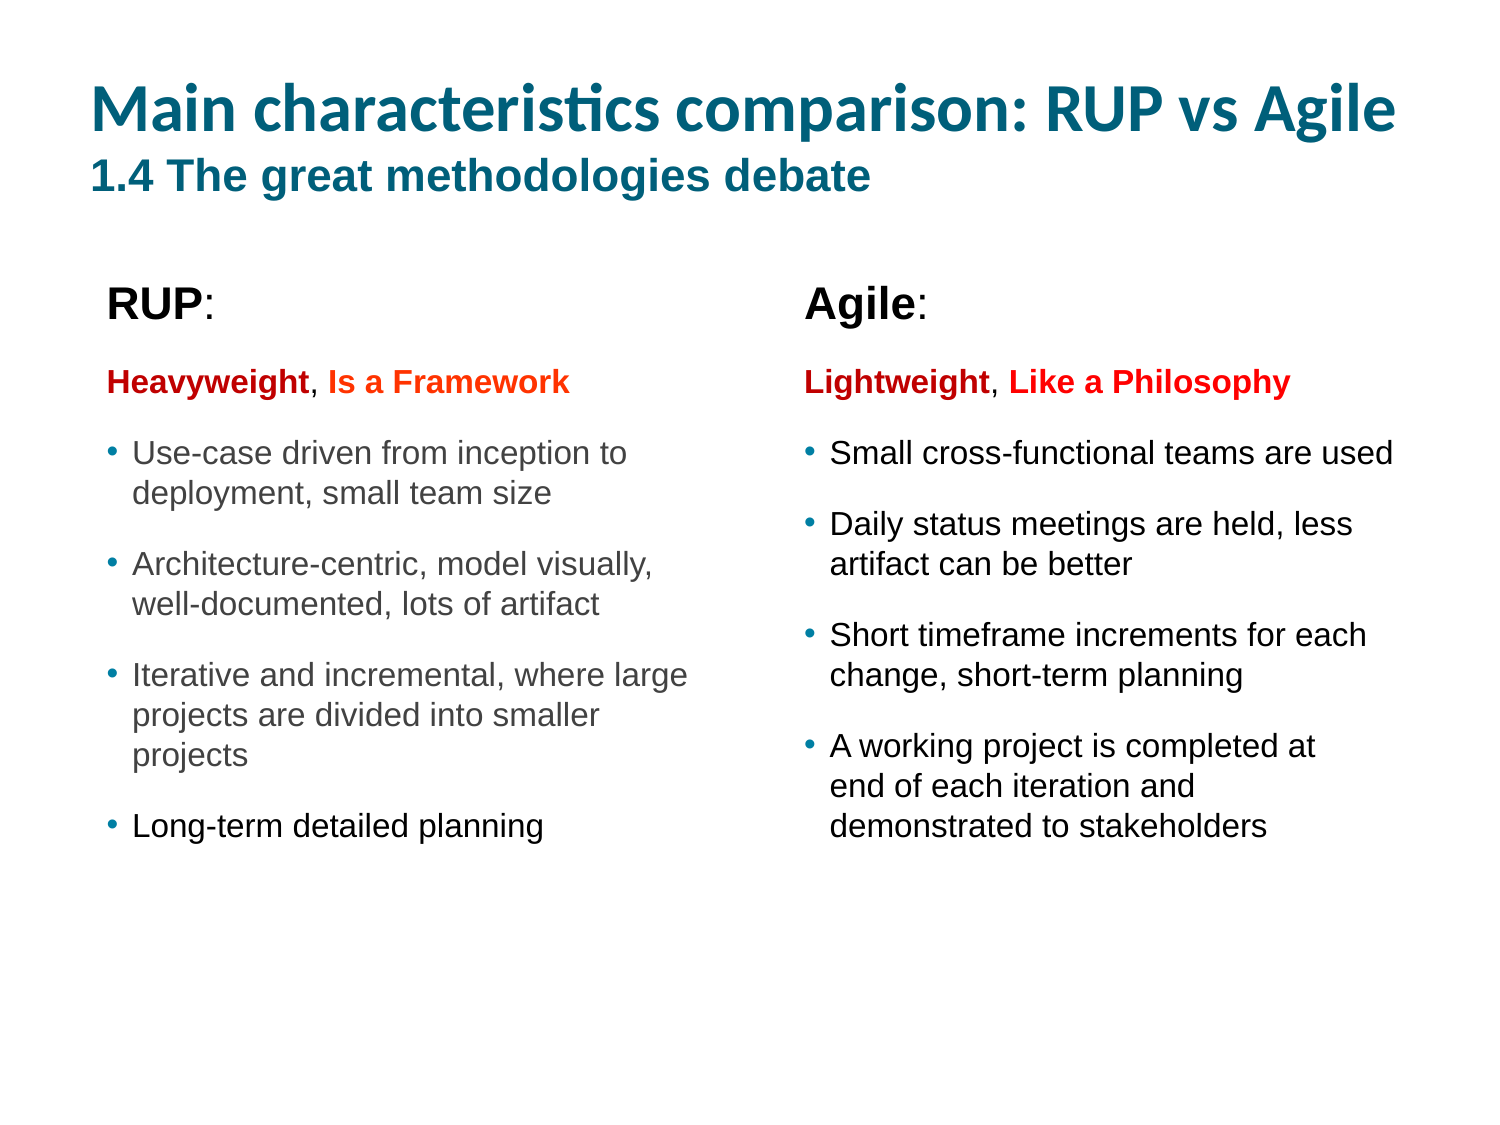

# Main characteristics comparison: RUP vs Agile 1.4 The great methodologies debate
RUP:
Heavyweight, Is a Framework
Use-case driven from inception to deployment, small team size
Architecture-centric, model visually, well-documented, lots of artifact
Iterative and incremental, where large projects are divided into smaller projects
Long-term detailed planning
Agile:
Lightweight, Like a Philosophy
Small cross-functional teams are used
Daily status meetings are held, less artifact can be better
Short timeframe increments for each
change, short-term planning
A working project is completed at
end of each iteration and
demonstrated to stakeholders